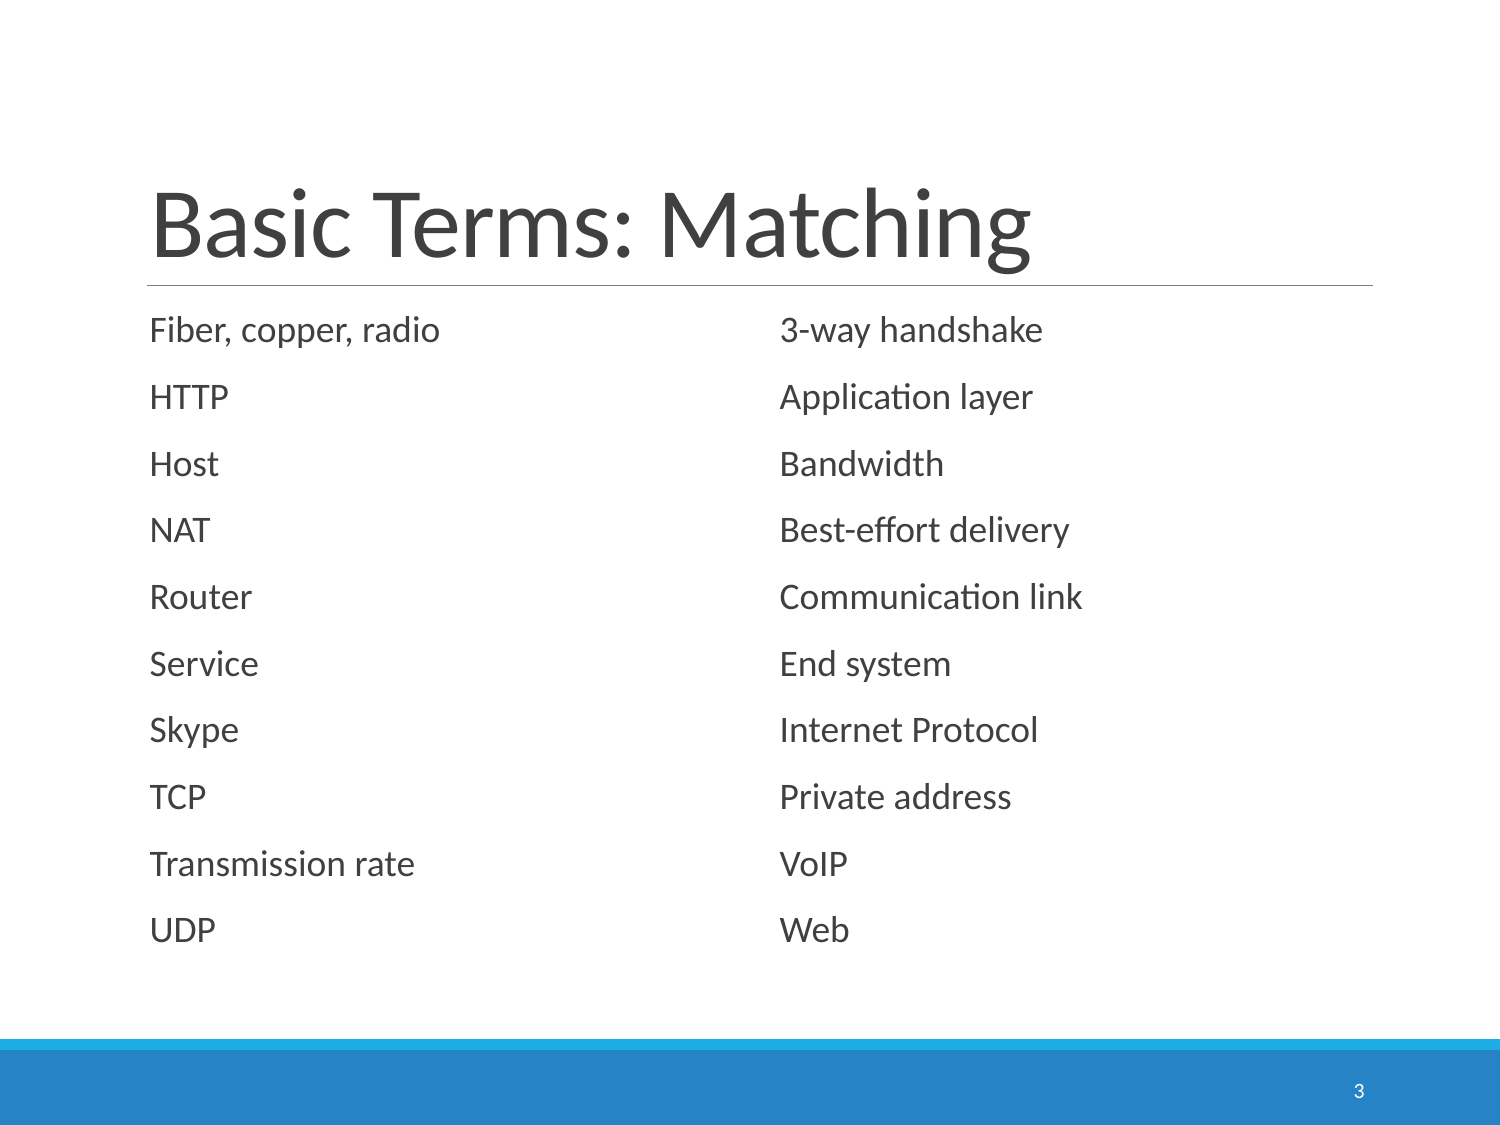

# Basic Terms: Matching
Fiber, copper, radio
HTTP
Host
NAT
Router
Service
Skype
TCP
Transmission rate
UDP
3-way handshake
Application layer
Bandwidth
Best-effort delivery
Communication link
End system
Internet Protocol
Private address
VoIP
Web
3